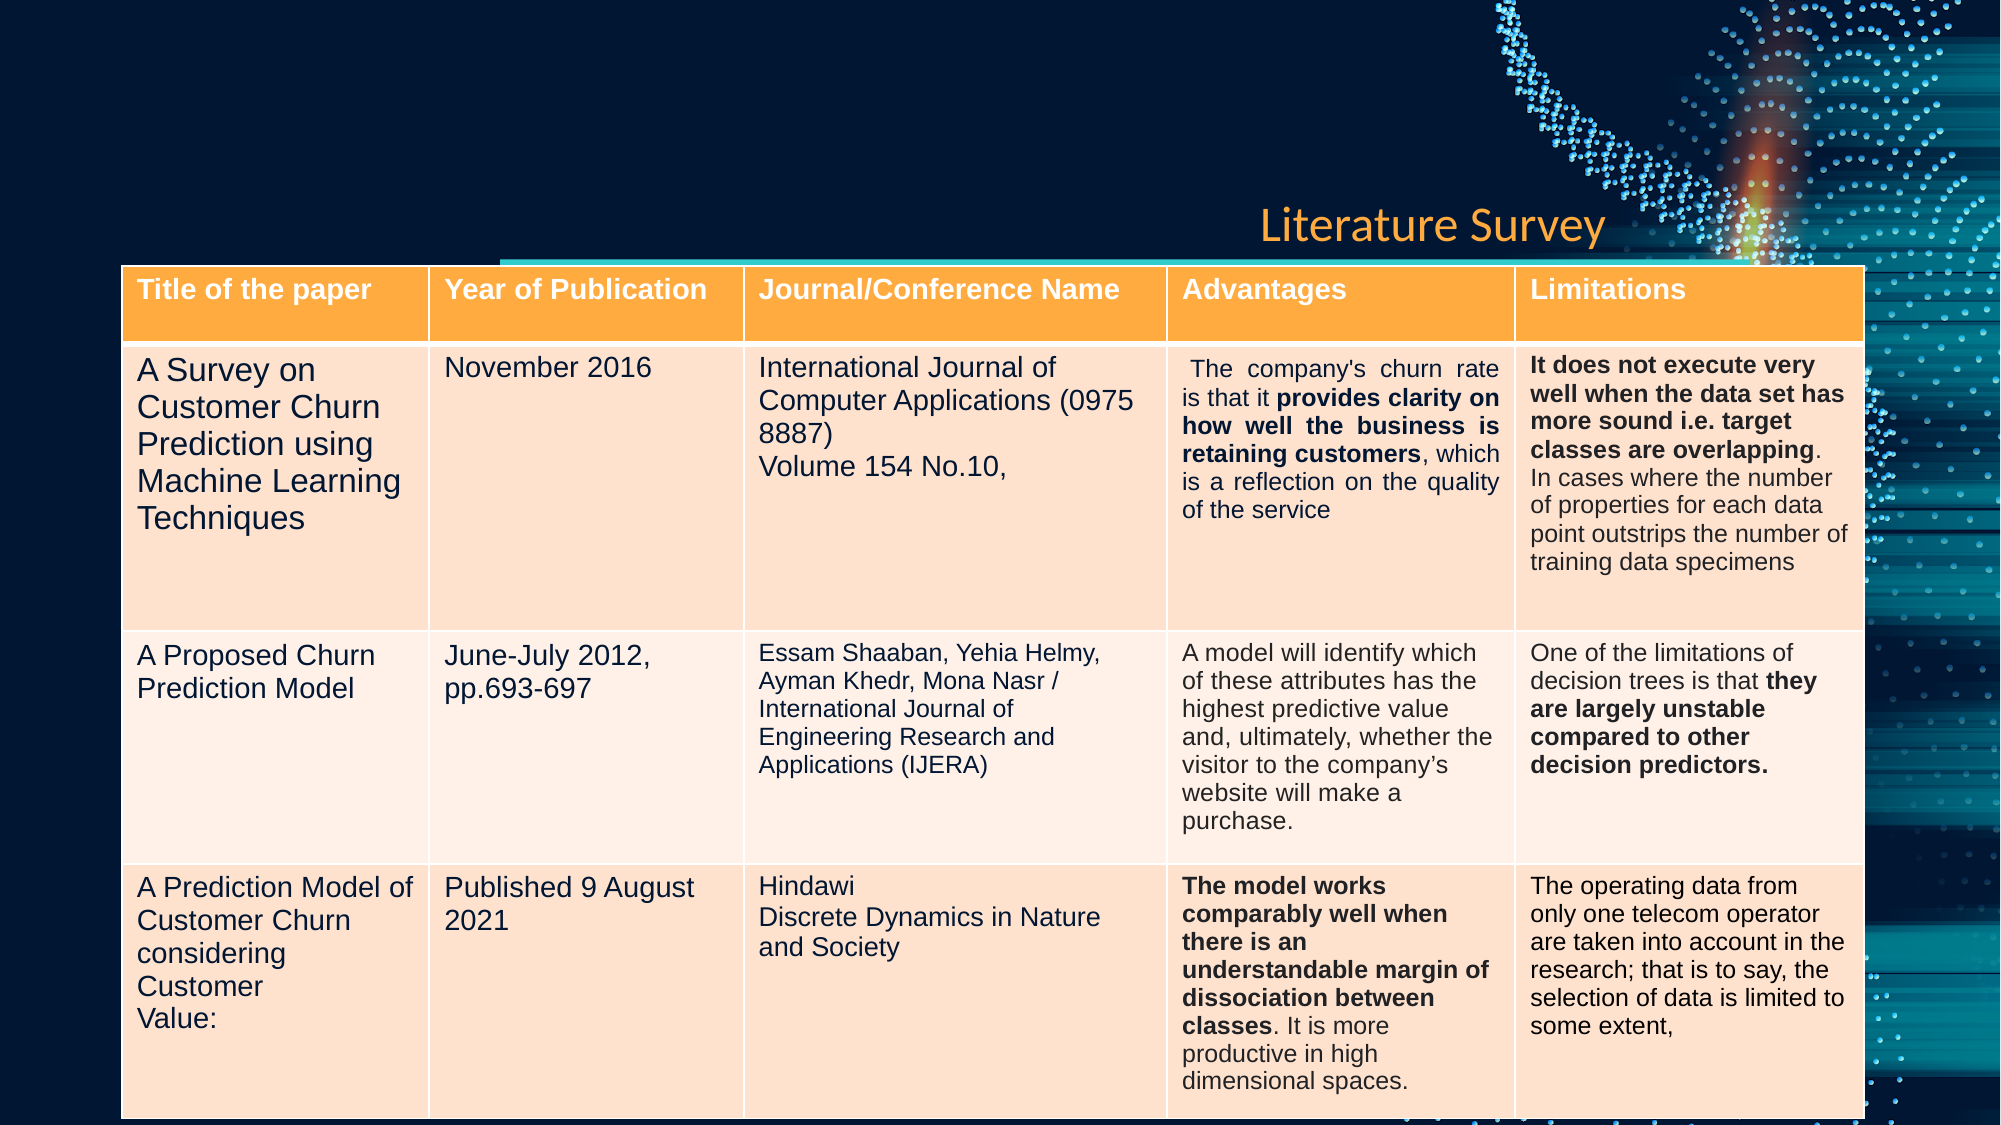

Literature Survey

| Title of the paper | Year of Publication | Journal/Conference Name | Advantages | Limitations |
| --- | --- | --- | --- | --- |
| A Survey on Customer Churn Prediction using Machine Learning Techniques | November 2016 | International Journal of Computer Applications (0975 8887) Volume 154 No.10, | The company's churn rate is that it provides clarity on how well the business is retaining customers, which is a reflection on the quality of the service | It does not execute very well when the data set has more sound i.e. target classes are overlapping. In cases where the number of properties for each data point outstrips the number of training data specimens |
| A Proposed Churn Prediction Model | June-July 2012, pp.693-697 | Essam Shaaban, Yehia Helmy, Ayman Khedr, Mona Nasr / International Journal of Engineering Research and Applications (IJERA) | A model will identify which of these attributes has the highest predictive value and, ultimately, whether the visitor to the company’s website will make a purchase. | One of the limitations of decision trees is that they are largely unstable compared to other decision predictors. |
| A Prediction Model of Customer Churn considering Customer Value: | Published 9 August 2021 | Hindawi Discrete Dynamics in Nature and Society | The model works comparably well when there is an understandable margin of dissociation between classes. It is more productive in high dimensional spaces. | The operating data from only one telecom operator are taken into account in the research; that is to say, the selection of data is limited to some extent, |